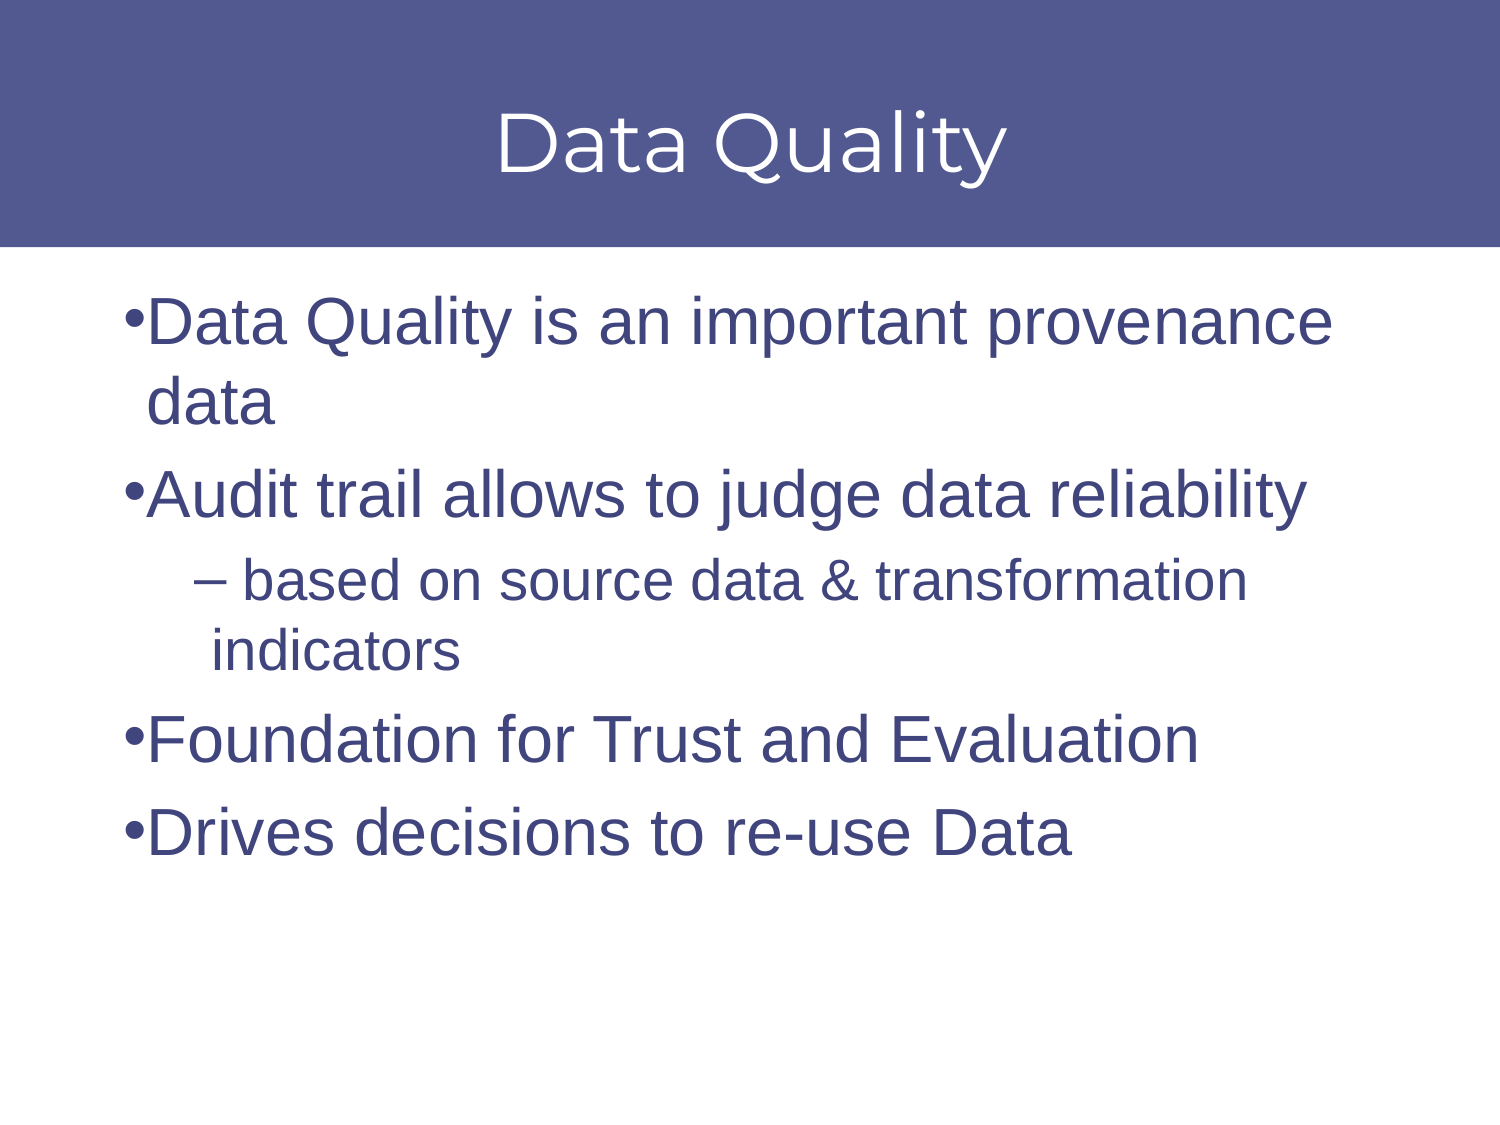

# Data Quality
Data Quality is an important provenance data
Audit trail allows to judge data reliability
 based on source data & transformation indicators
Foundation for Trust and Evaluation
Drives decisions to re-use Data